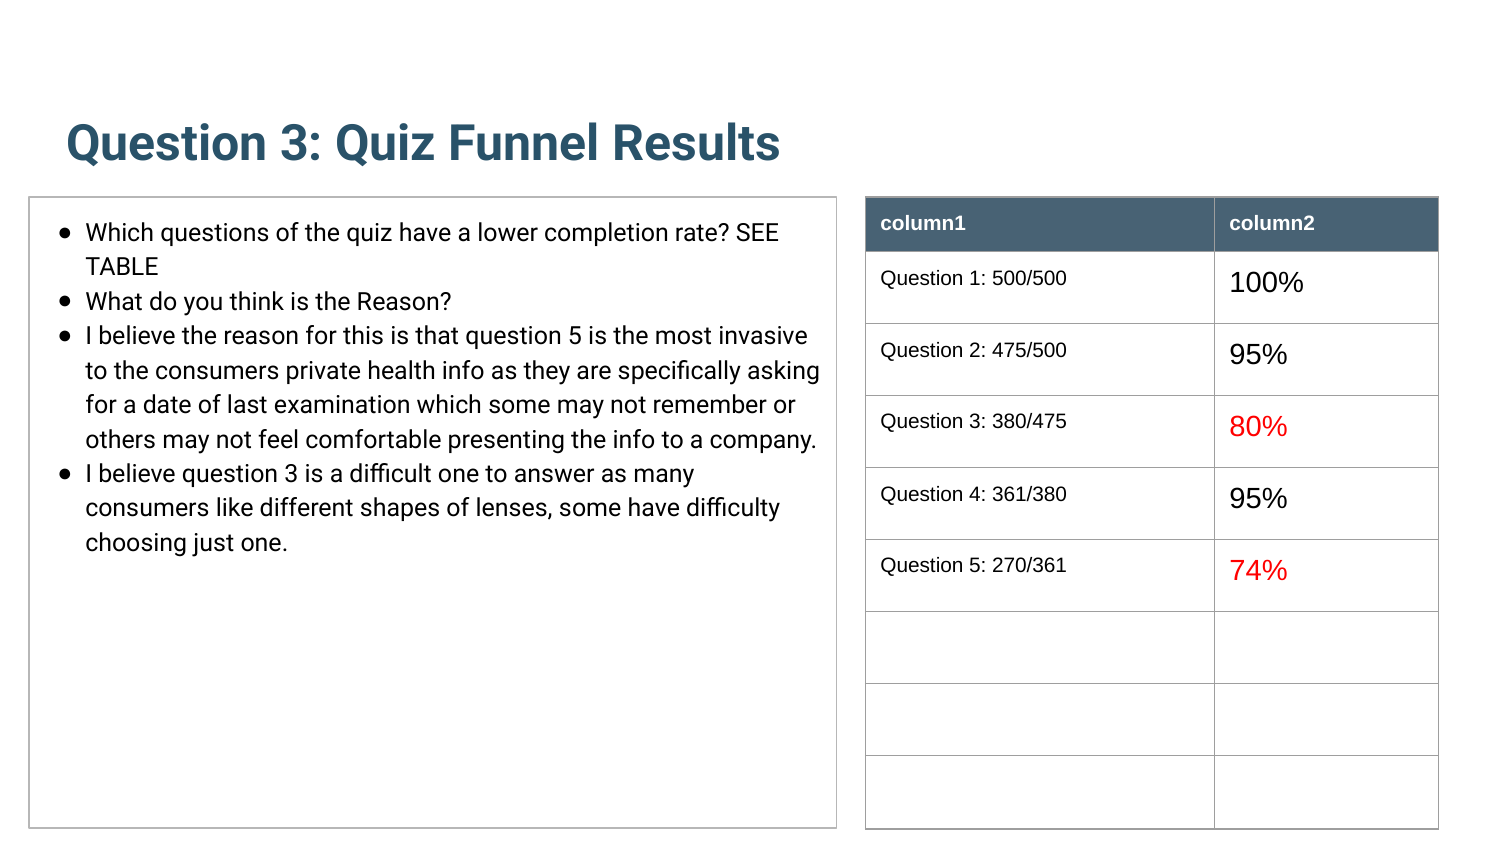

Question 3: Quiz Funnel Results
| column1 | column2 |
| --- | --- |
| Question 1: 500/500 | 100% |
| Question 2: 475/500 | 95% |
| Question 3: 380/475 | 80% |
| Question 4: 361/380 | 95% |
| Question 5: 270/361 | 74% |
|  |  |
|  |  |
|  |  |
Which questions of the quiz have a lower completion rate? SEE TABLE
What do you think is the Reason?
I believe the reason for this is that question 5 is the most invasive to the consumers private health info as they are specifically asking for a date of last examination which some may not remember or others may not feel comfortable presenting the info to a company.
I believe question 3 is a difficult one to answer as many consumers like different shapes of lenses, some have difficulty choosing just one.